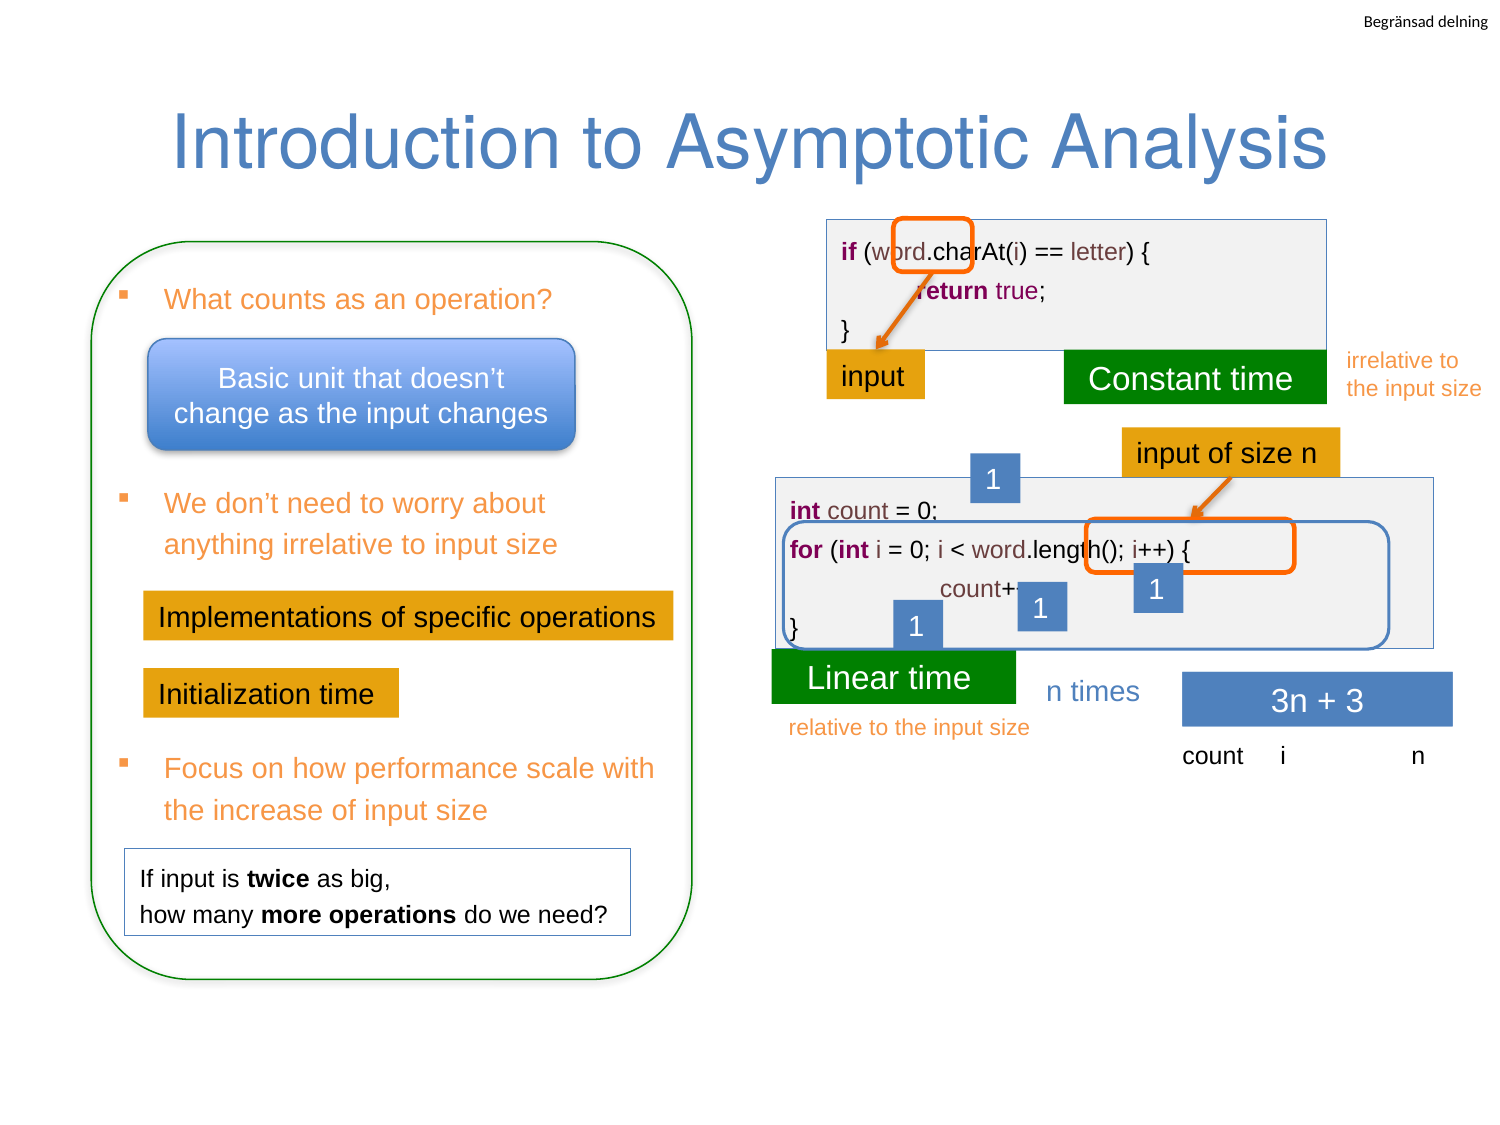

# Introduction to Asymptotic Analysis

if (word.charAt(i) == letter) {
return true;
}

What counts as an operation?
Basic unit that doesn’t change as the input changes
irrelative to the input size
input
Constant time
input of size n
1
We don’t need to worry about anything irrelative to input size
int count = 0;
for (int i = 0; i < word.length(); i++) {
	count++;
}

1
1
Implementations of specific operations
1
Linear time
n times
Initialization time
1 + (1 + 3n + 1)
3n + 3
relative to the input size
count
i
n
Focus on how performance scale with the increase of input size
If input is twice as big,
how many more operations do we need?